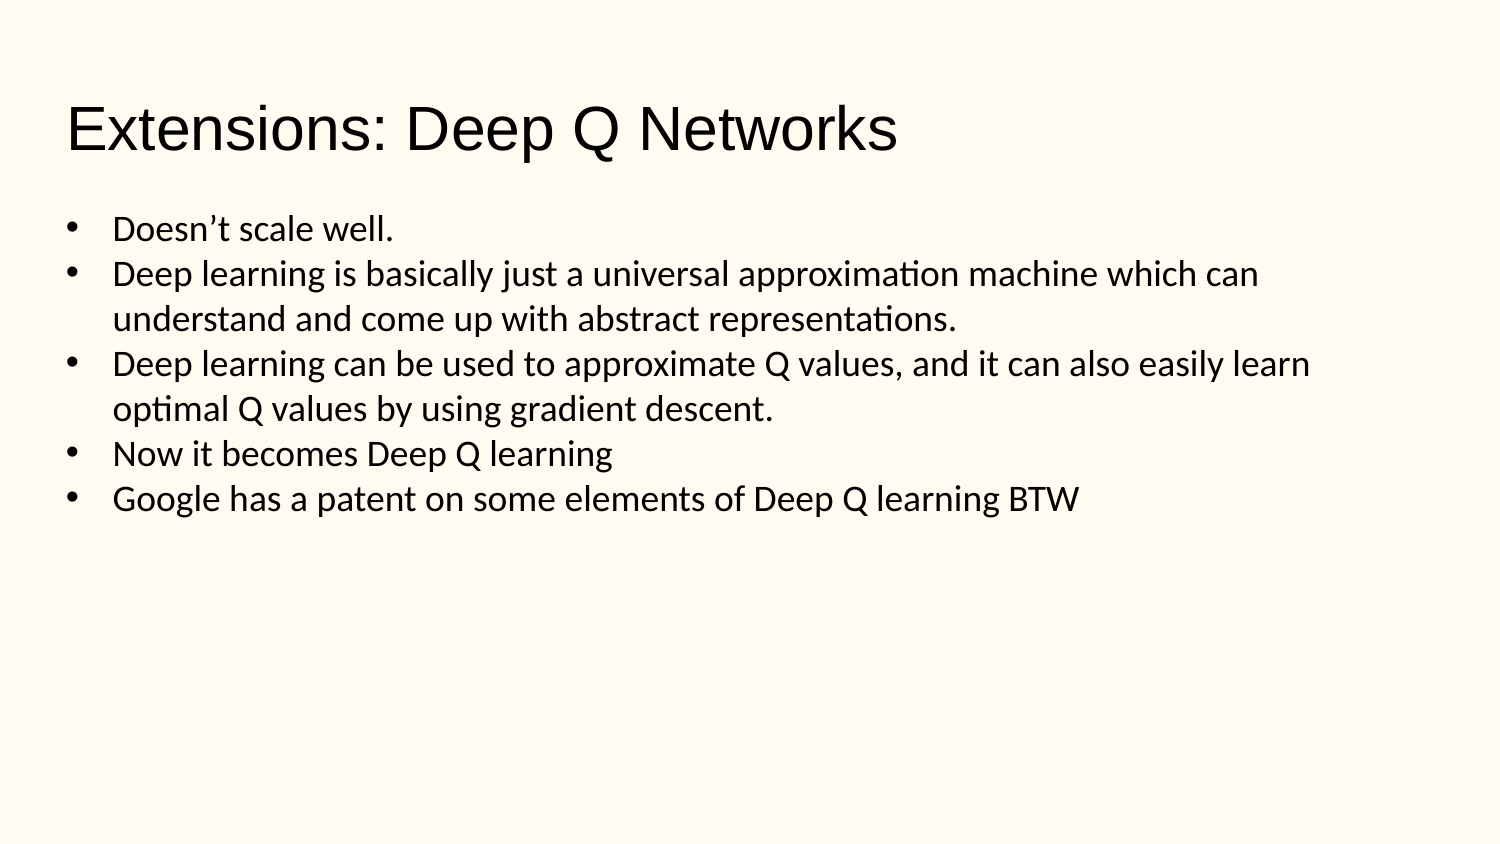

# Extensions: Deep Q Networks
Doesn’t scale well.
Deep learning is basically just a universal approximation machine which can understand and come up with abstract representations.
Deep learning can be used to approximate Q values, and it can also easily learn optimal Q values by using gradient descent.
Now it becomes Deep Q learning
Google has a patent on some elements of Deep Q learning BTW